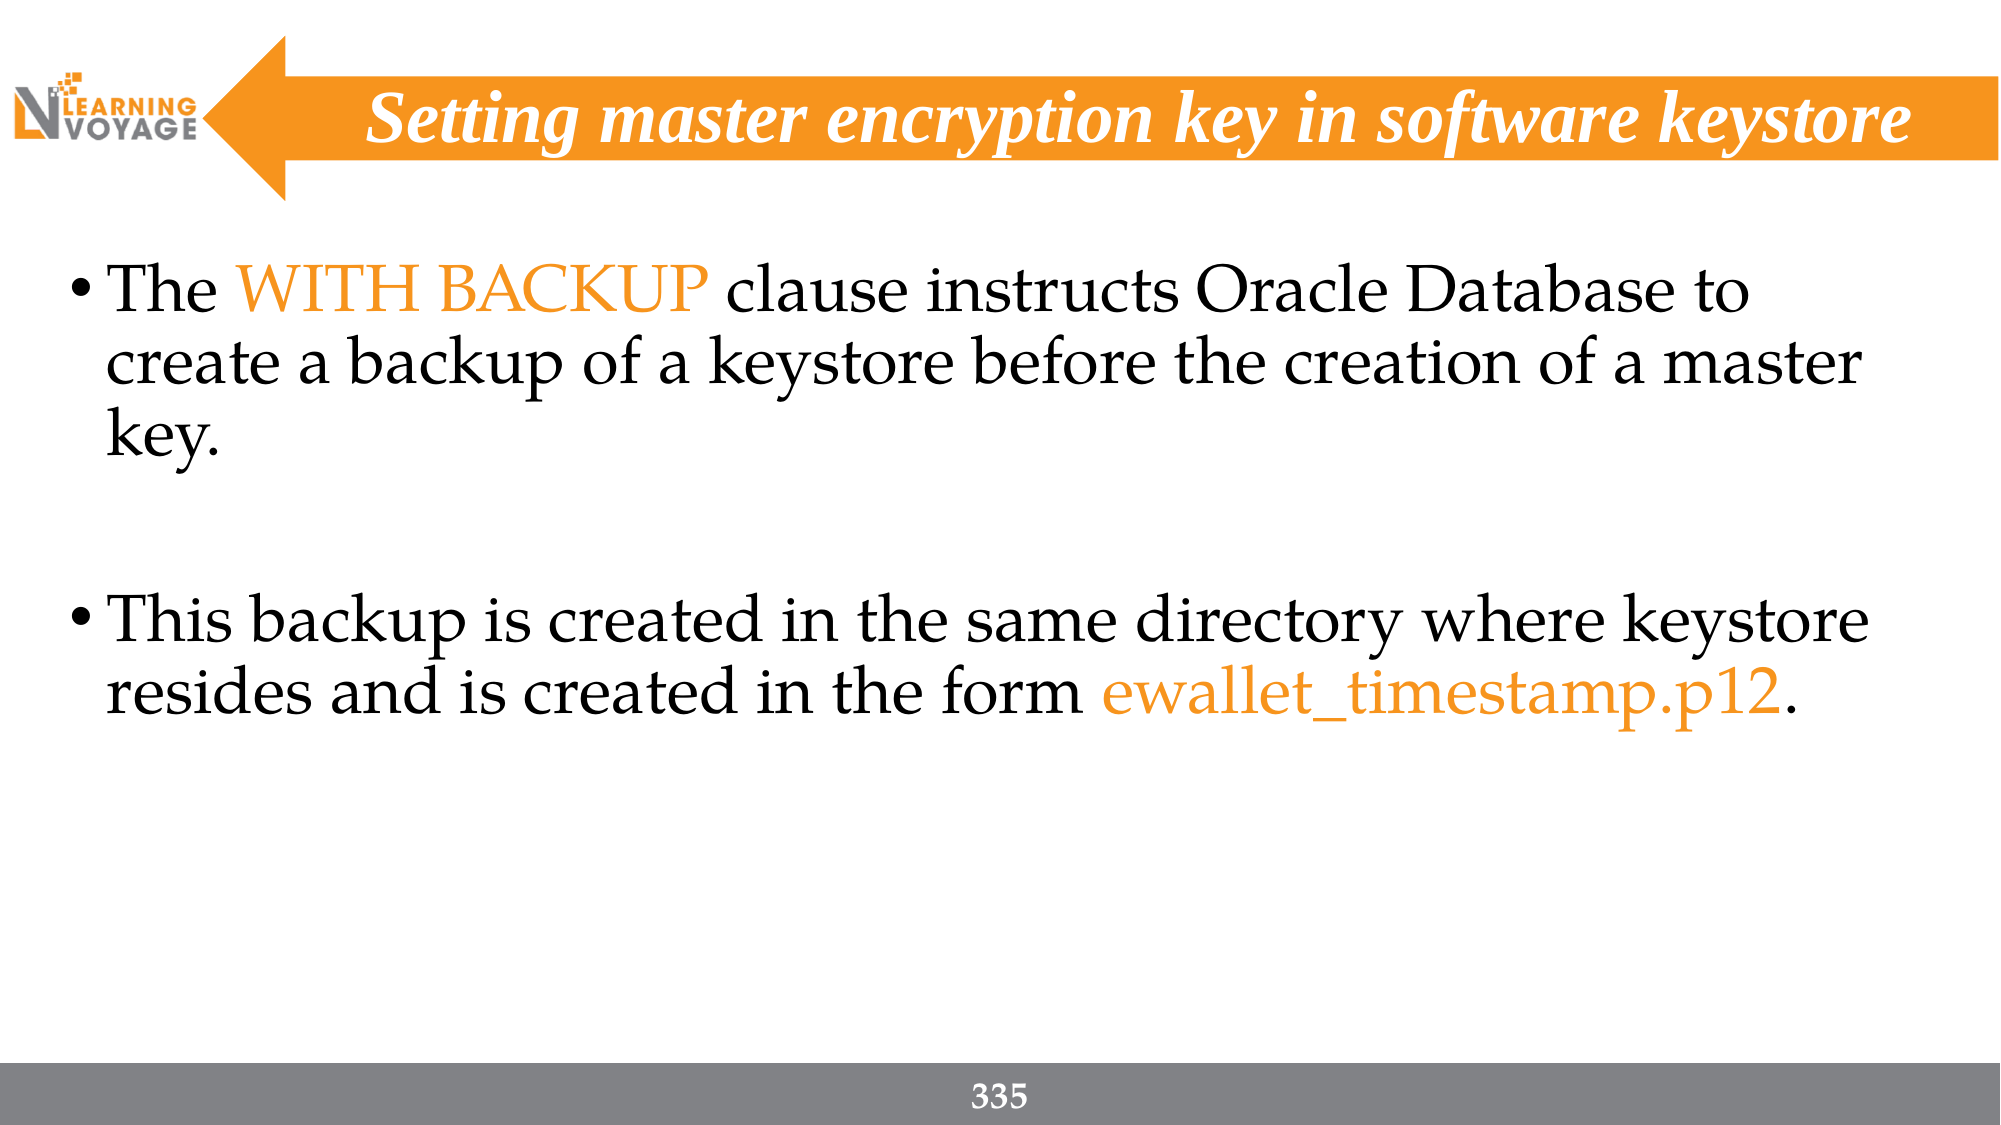

# Setting master encryption key in software keystore
The WITH BACKUP clause instructs Oracle Database to create a backup of a keystore before the creation of a master key.

This backup is created in the same directory where keystore resides and is created in the form ewallet_timestamp.p12.
335